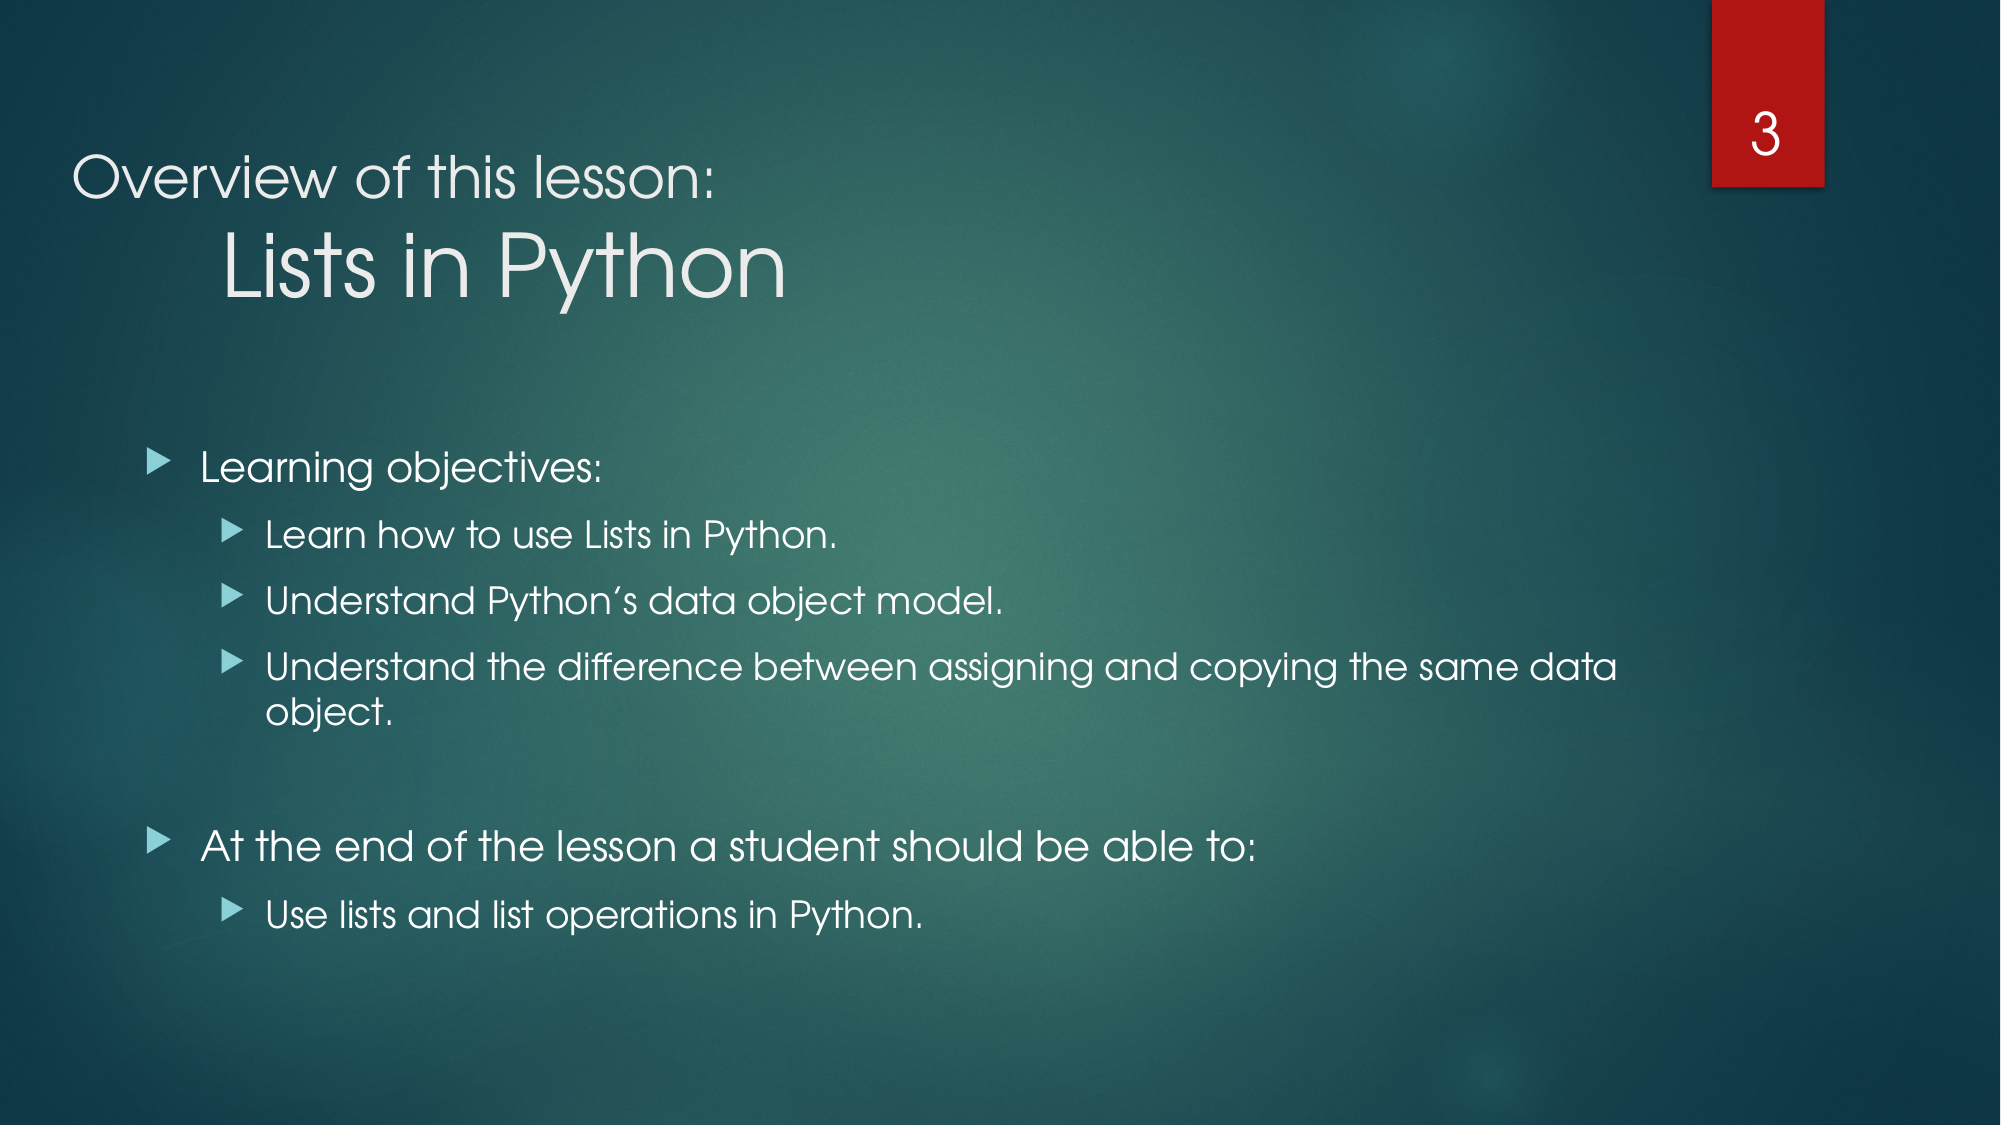

3
# Overview of this lesson: Lists in Python

Learning objectives:
Learn how to use Lists in Python.
Understand Python’s data object model.
Understand the difference between assigning and copying the same data object.

At the end of the lesson a student should be able to:
Use lists and list operations in Python.